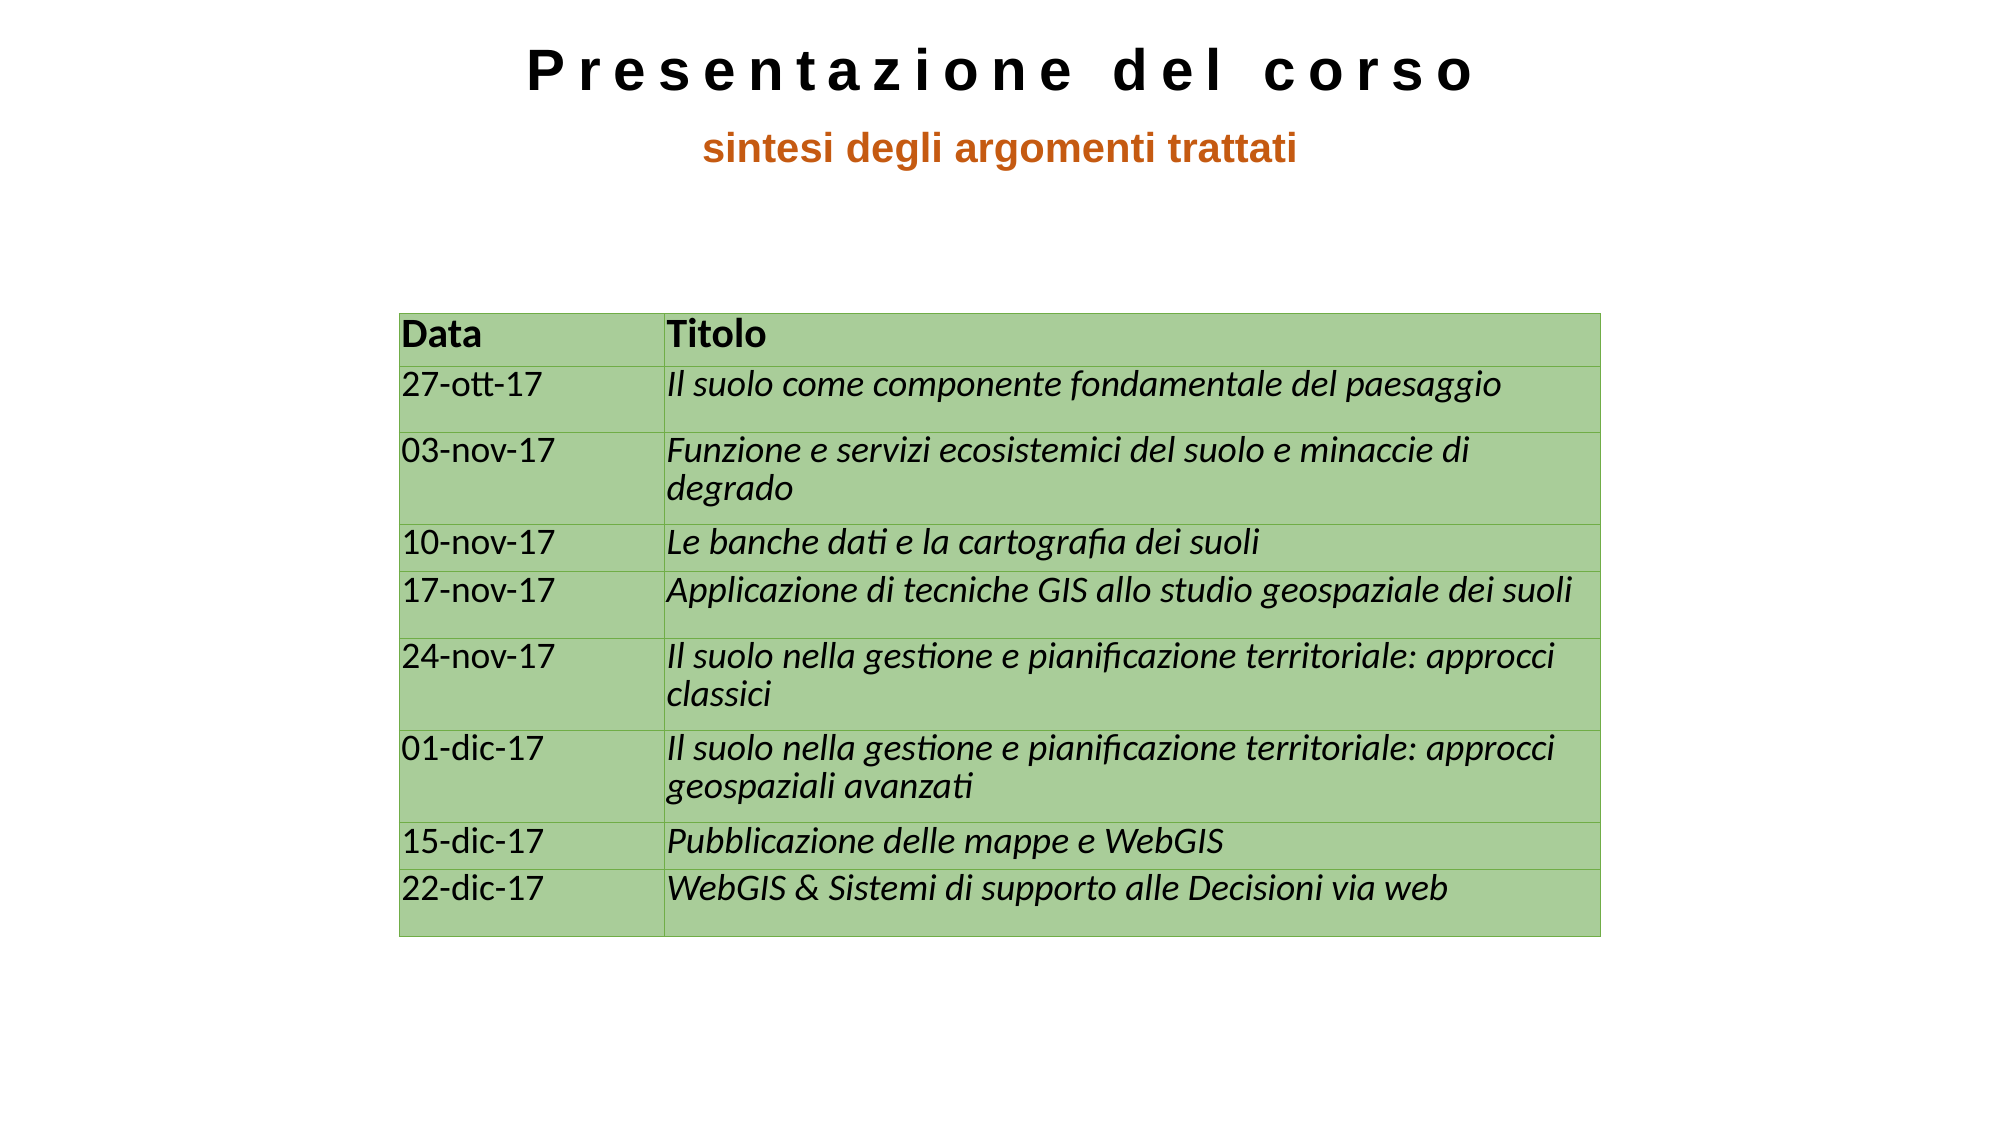

Presentazione del corso
sintesi degli argomenti trattati
| Data | Titolo |
| --- | --- |
| 27-ott-17 | Il suolo come componente fondamentale del paesaggio |
| 03-nov-17 | Funzione e servizi ecosistemici del suolo e minaccie di degrado |
| 10-nov-17 | Le banche dati e la cartografia dei suoli |
| 17-nov-17 | Applicazione di tecniche GIS allo studio geospaziale dei suoli |
| 24-nov-17 | Il suolo nella gestione e pianificazione territoriale: approcci classici |
| 01-dic-17 | Il suolo nella gestione e pianificazione territoriale: approcci geospaziali avanzati |
| 15-dic-17 | Pubblicazione delle mappe e WebGIS |
| 22-dic-17 | WebGIS & Sistemi di supporto alle Decisioni via web |